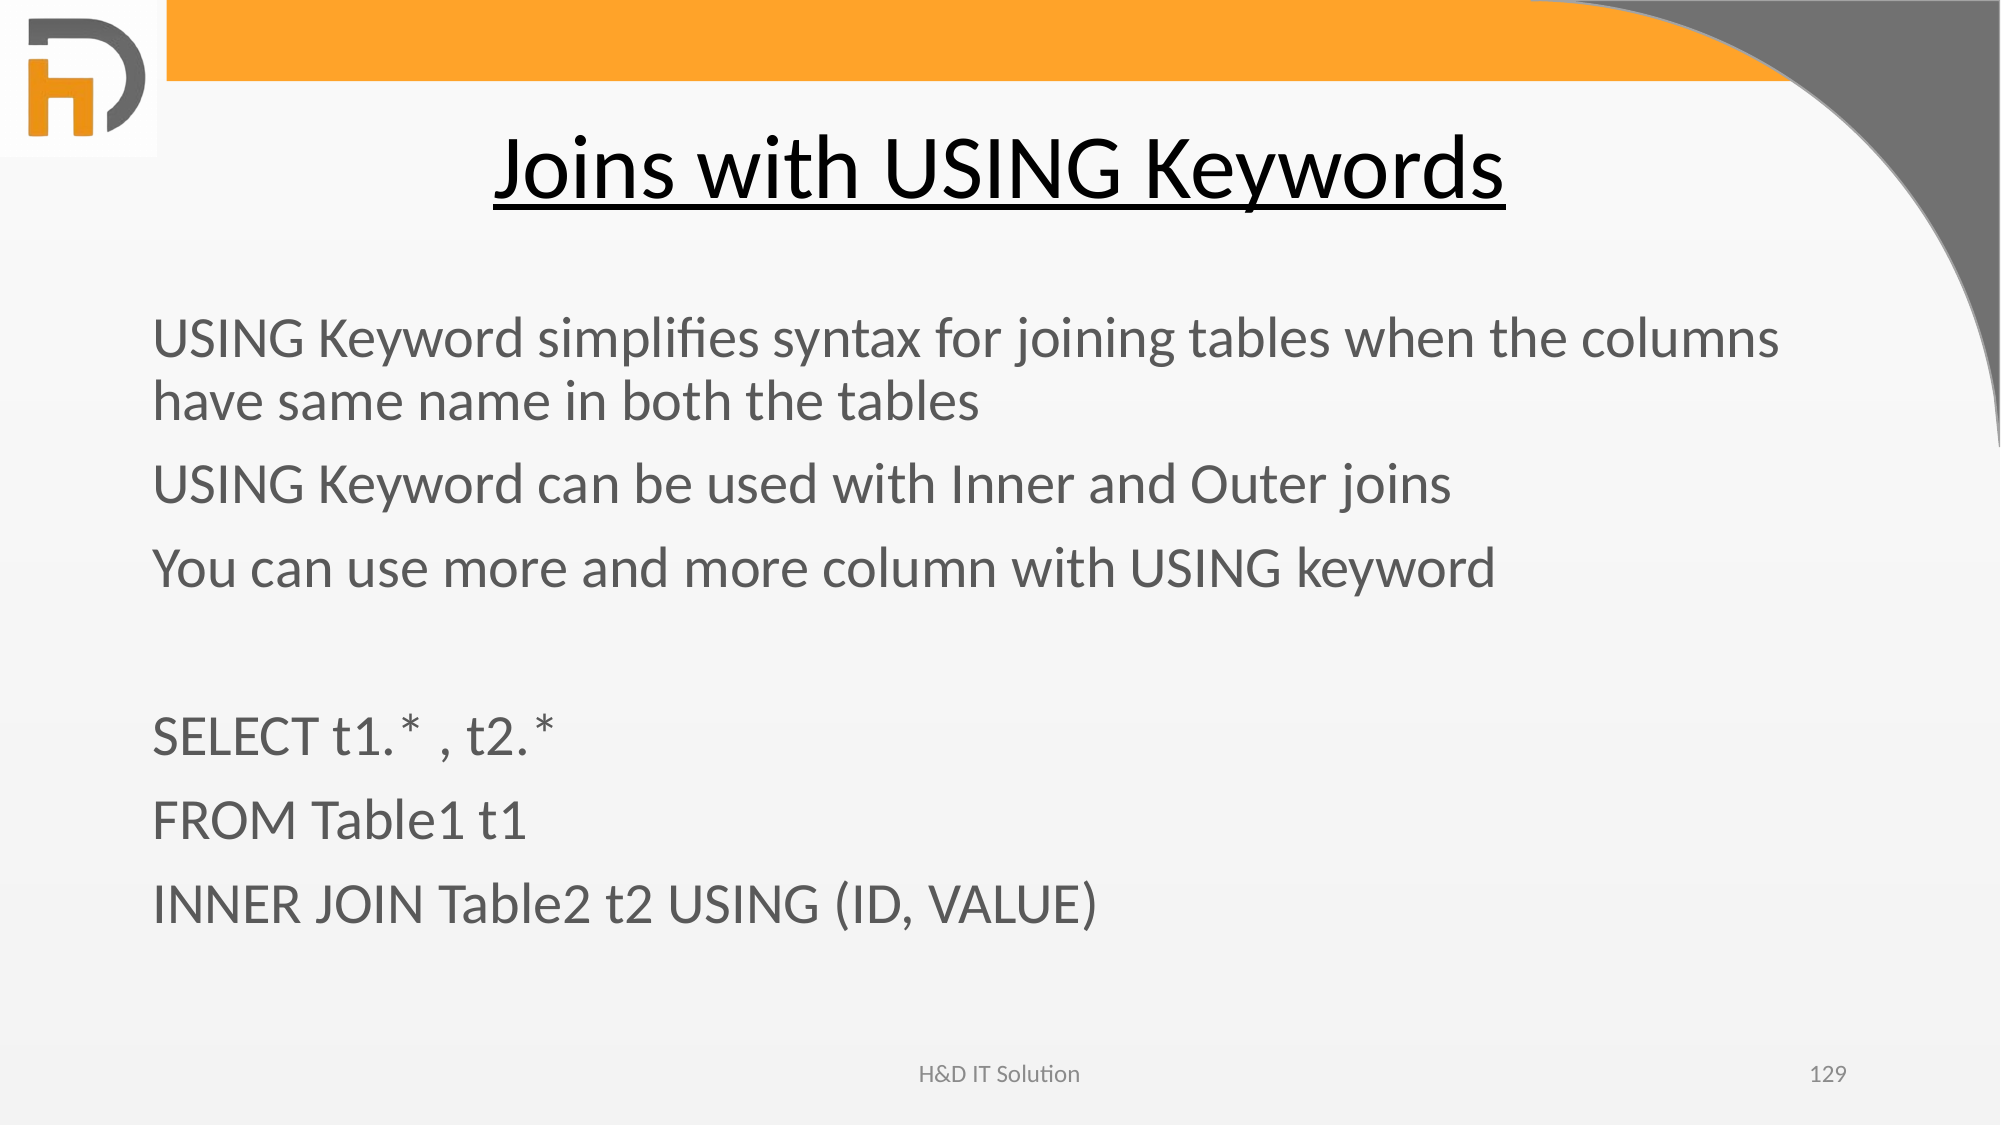

# Joins with USING Keywords
USING Keyword simplifies syntax for joining tables when the columns have same name in both the tables
USING Keyword can be used with Inner and Outer joins
You can use more and more column with USING keyword

SELECT t1.* , t2.*
FROM Table1 t1
INNER JOIN Table2 t2 USING (ID, VALUE)
H&D IT Solution
129